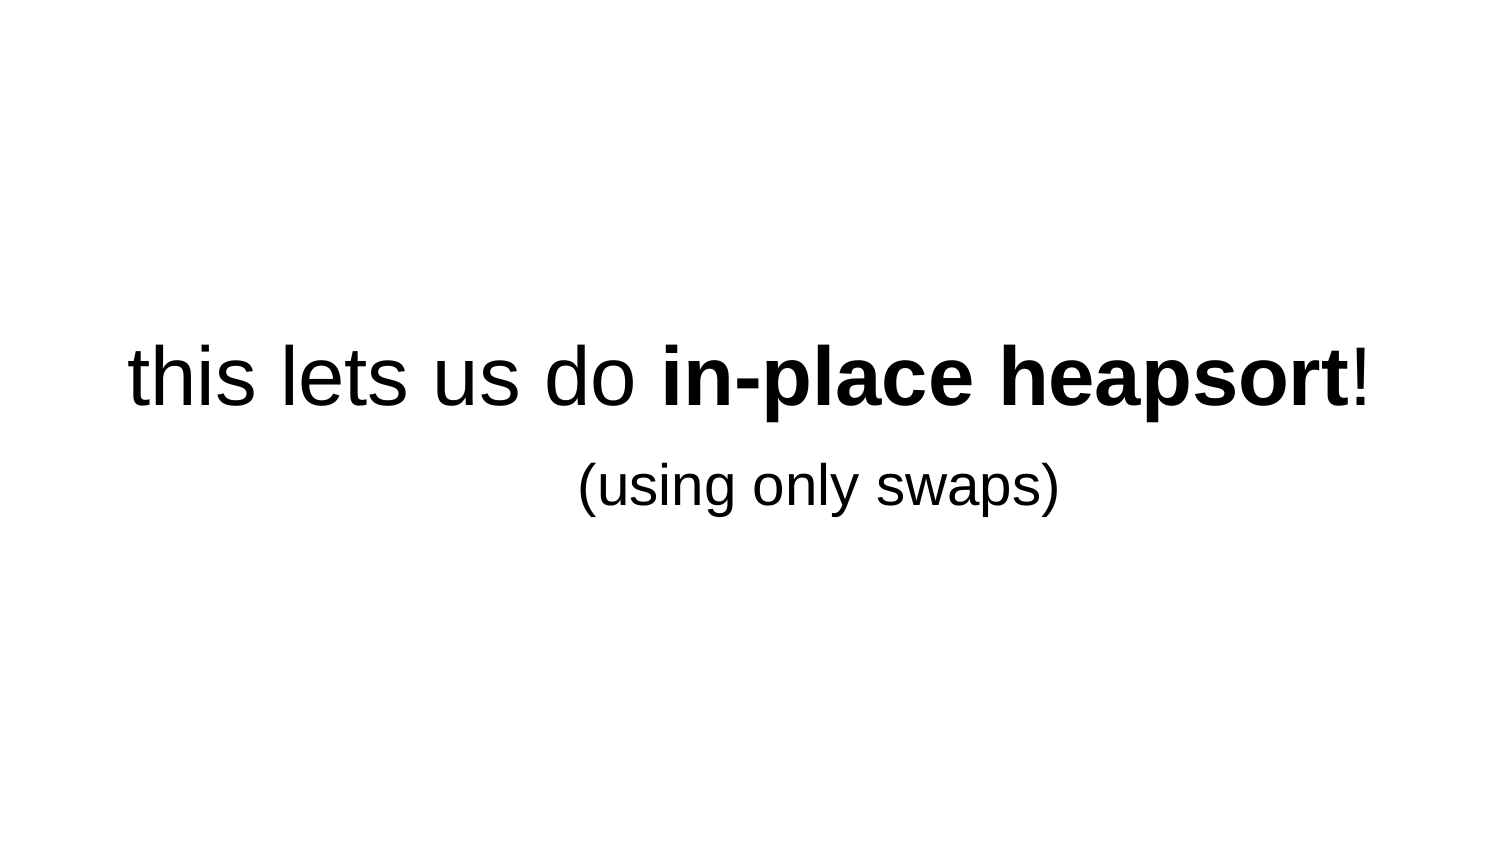

# this lets us do in-place heapsort! (using only swaps)